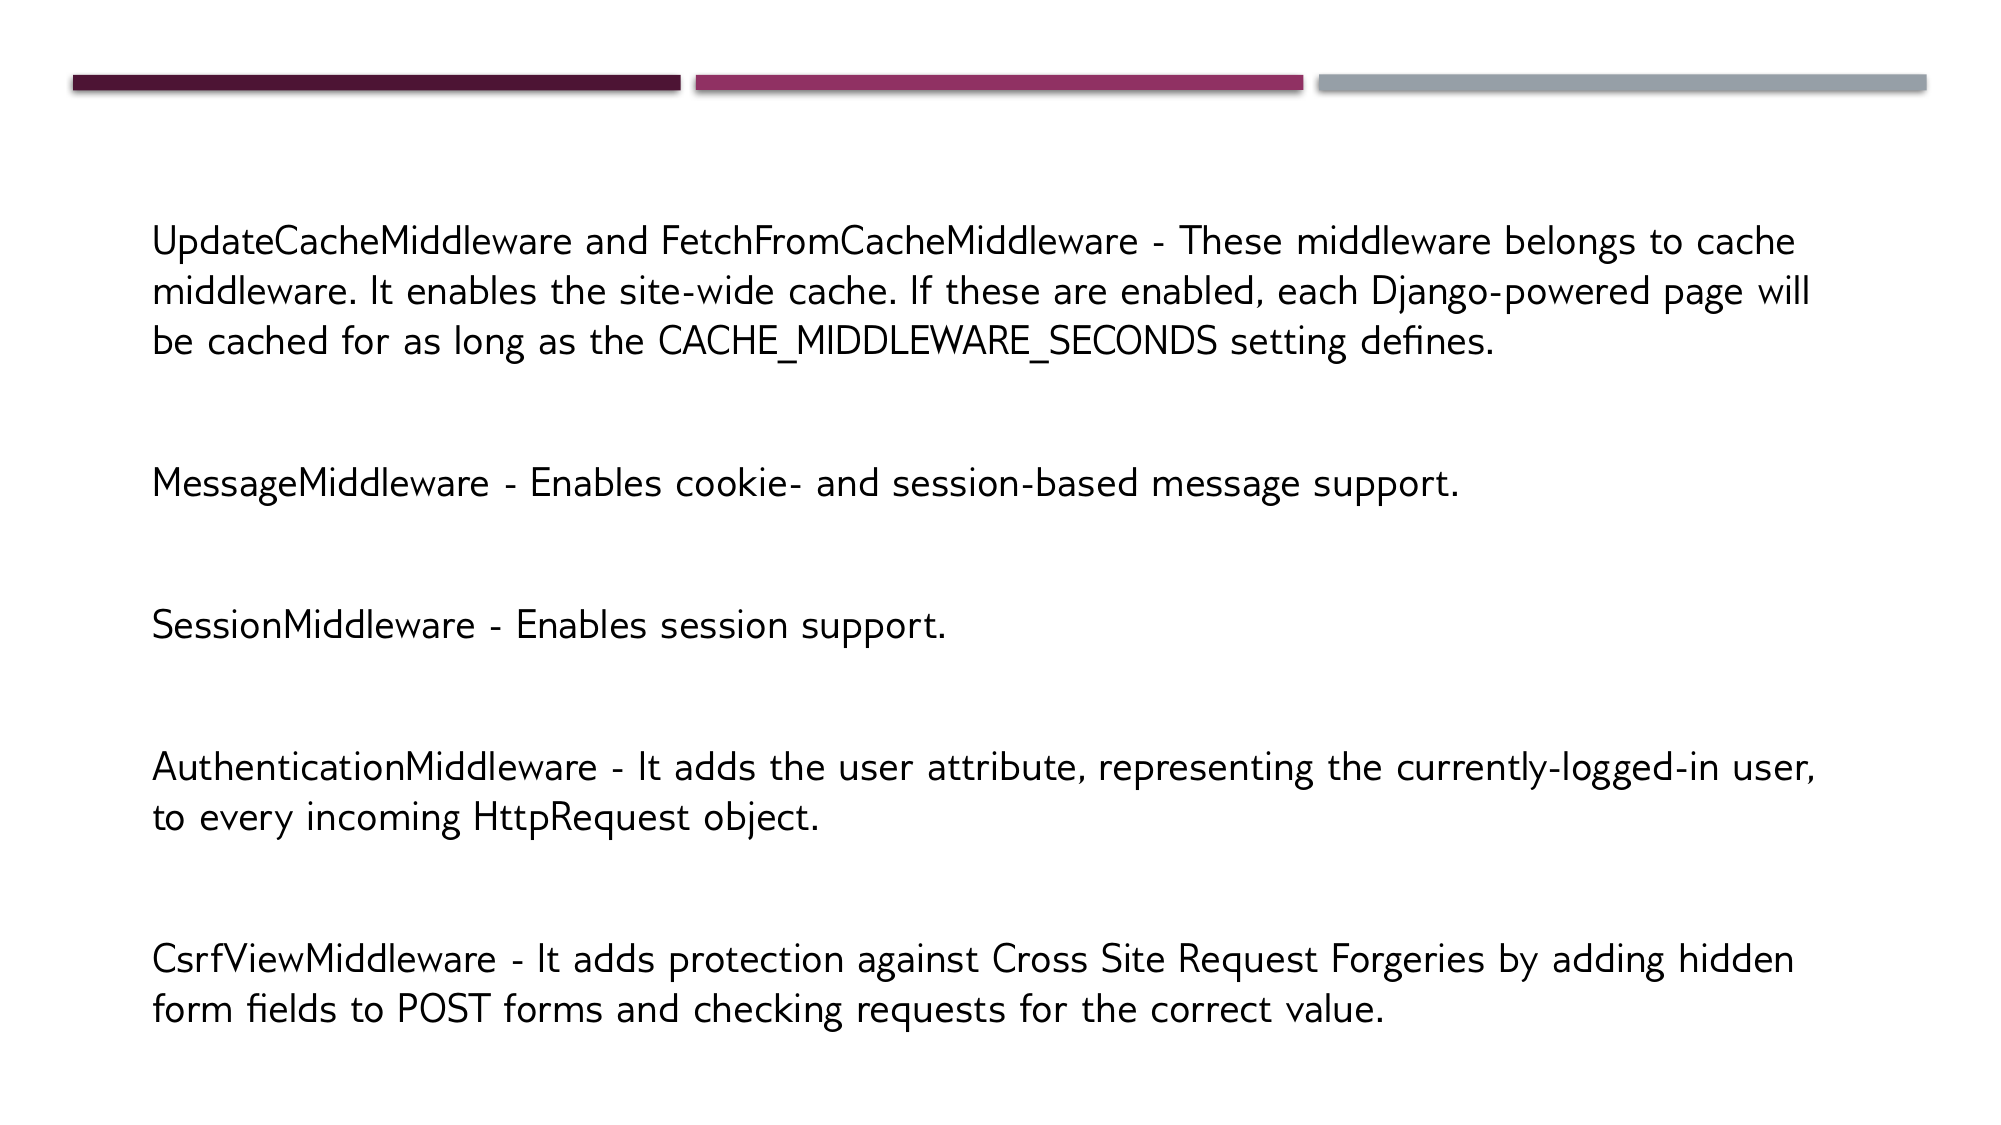

UpdateCacheMiddleware and FetchFromCacheMiddleware - These middleware belongs to cache middleware. It enables the site-wide cache. If these are enabled, each Django-powered page will be cached for as long as the CACHE_MIDDLEWARE_SECONDS setting defines.

MessageMiddleware - Enables cookie- and session-based message support.

SessionMiddleware - Enables session support.

AuthenticationMiddleware - It adds the user attribute, representing the currently-logged-in user, to every incoming HttpRequest object.

CsrfViewMiddleware - It adds protection against Cross Site Request Forgeries by adding hidden form fields to POST forms and checking requests for the correct value.